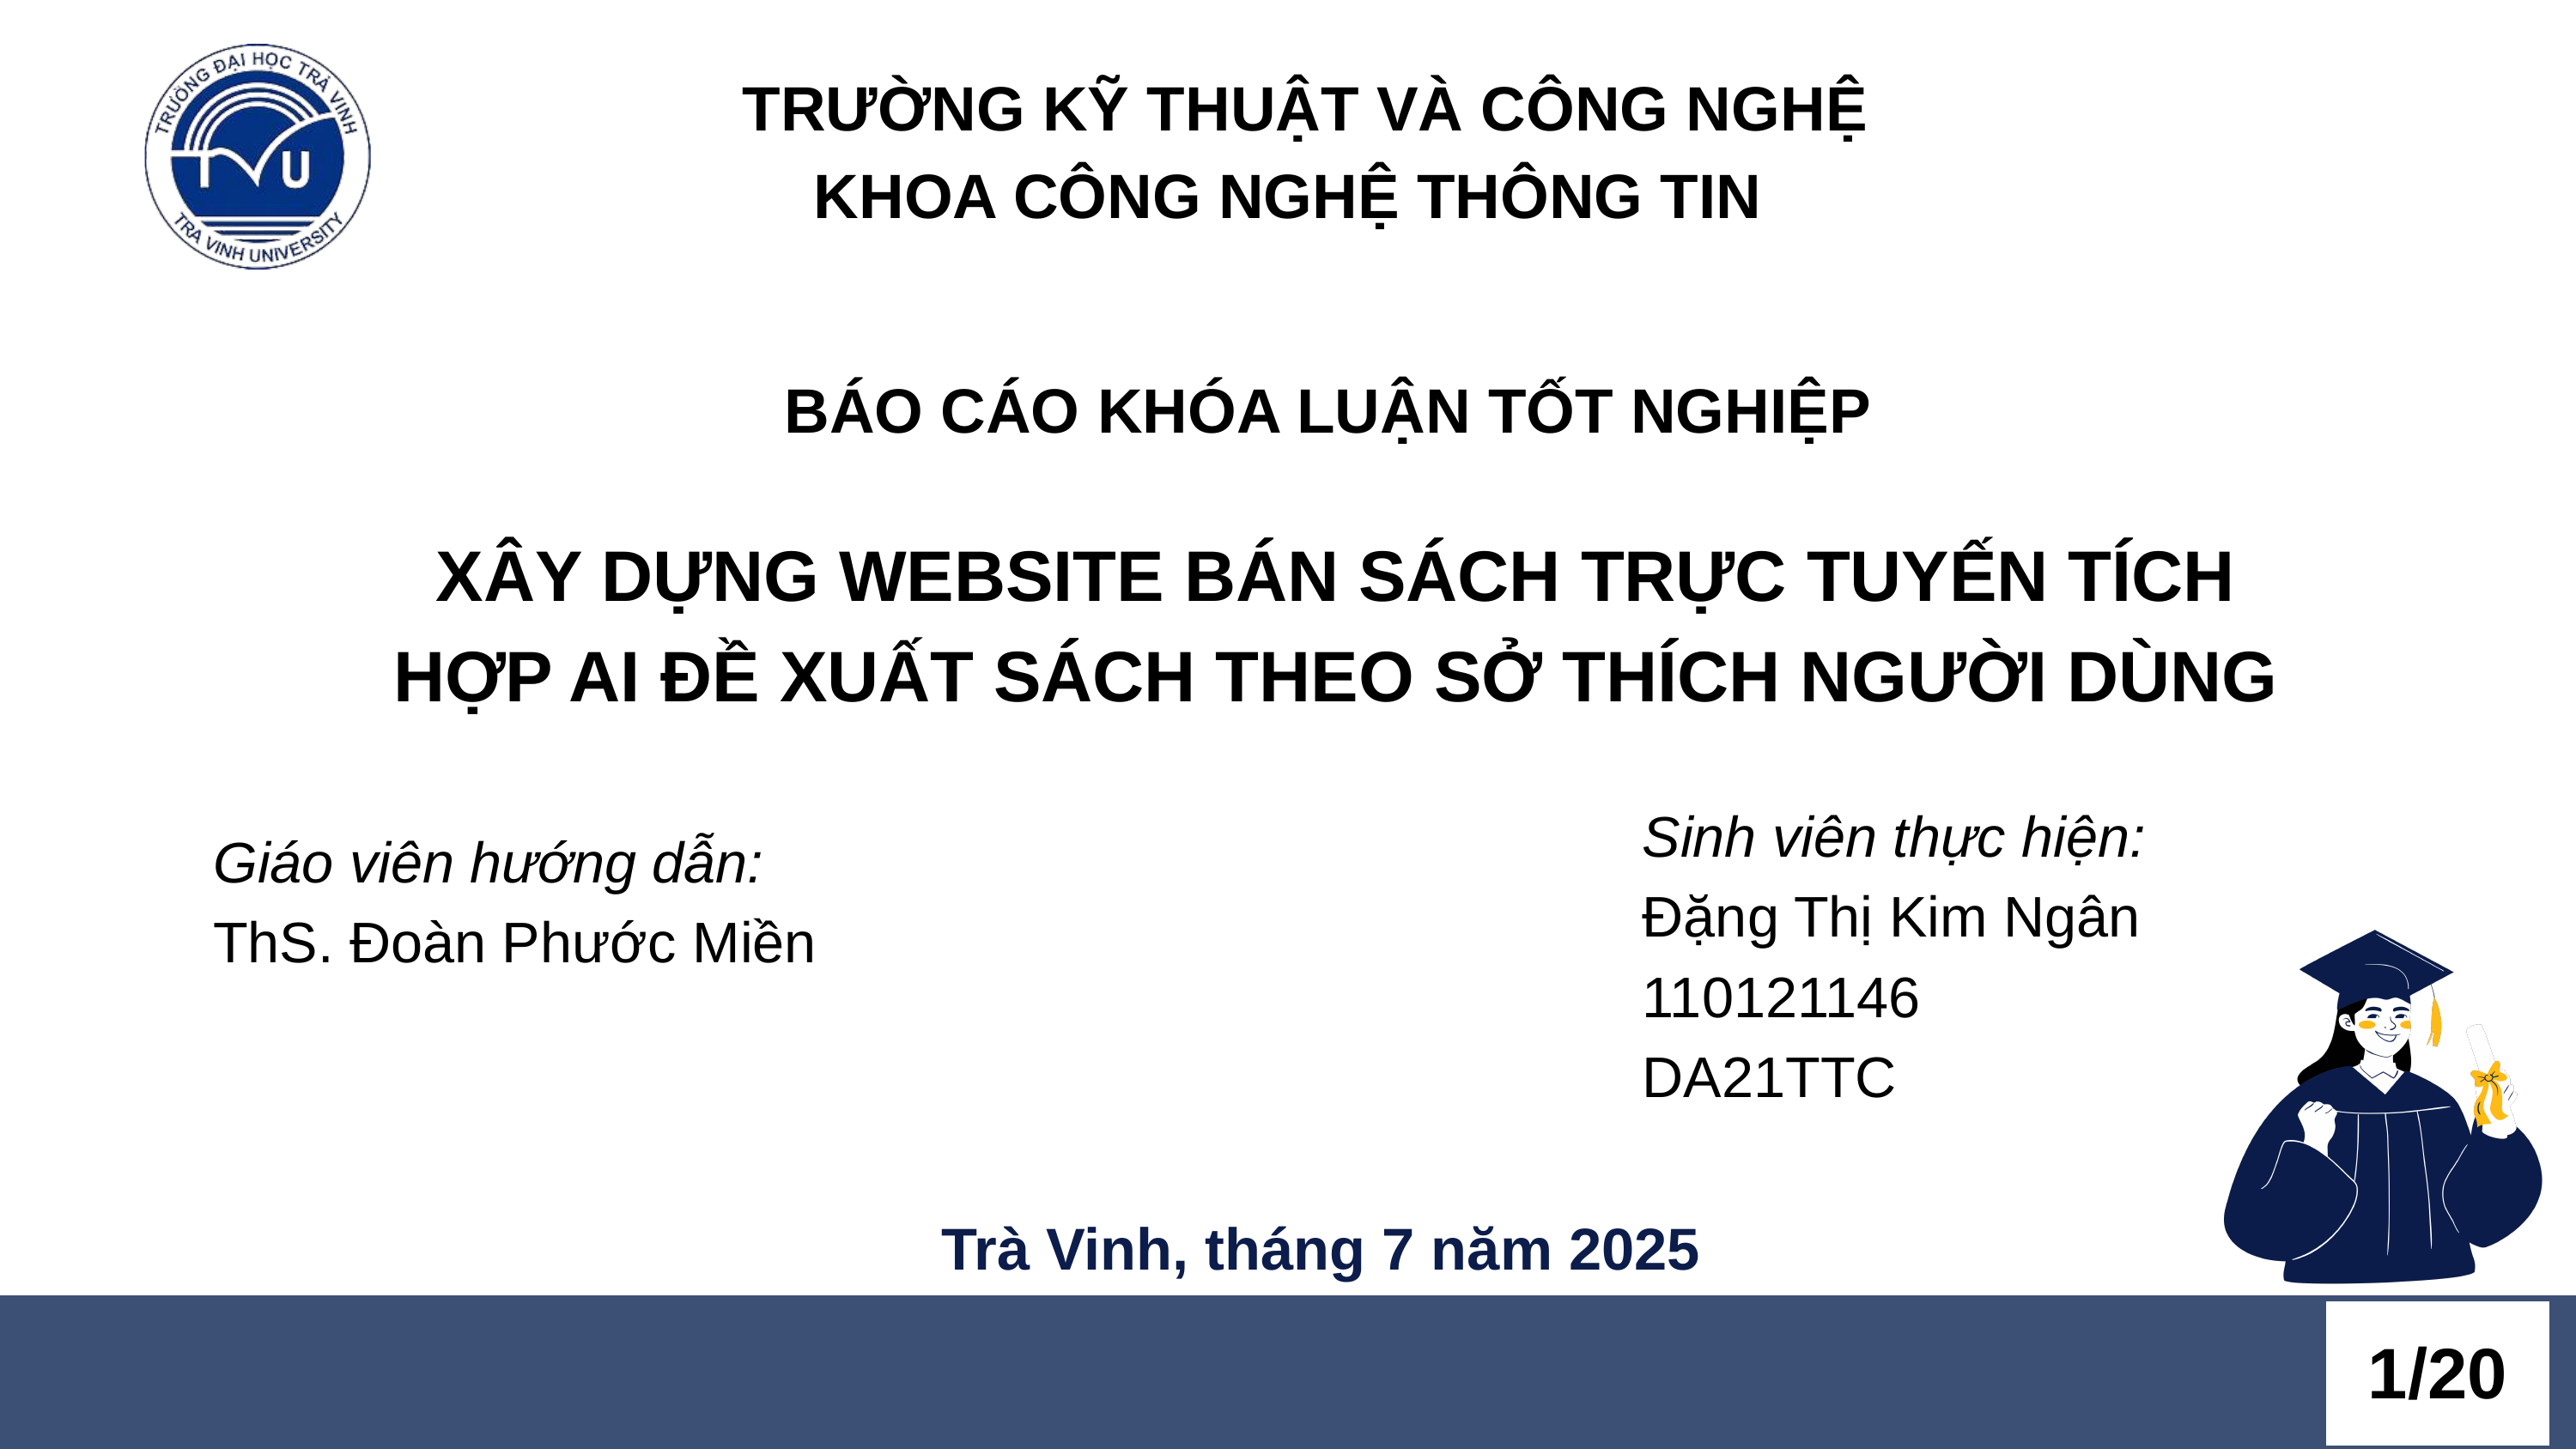

TRƯỜNG KỸ THUẬT VÀ CÔNG NGHỆ
KHOA CÔNG NGHỆ THÔNG TIN
BÁO CÁO KHÓA LUẬN TỐT NGHIỆP
XÂY DỰNG WEBSITE BÁN SÁCH TRỰC TUYẾN TÍCH HỢP AI ĐỀ XUẤT SÁCH THEO SỞ THÍCH NGƯỜI DÙNG
Sinh viên thực hiện:
Đặng Thị Kim Ngân
110121146
DA21TTC

Giáo viên hướng dẫn:
ThS. Đoàn Phước Miền

Trà Vinh, tháng 7 năm 2025

1/20